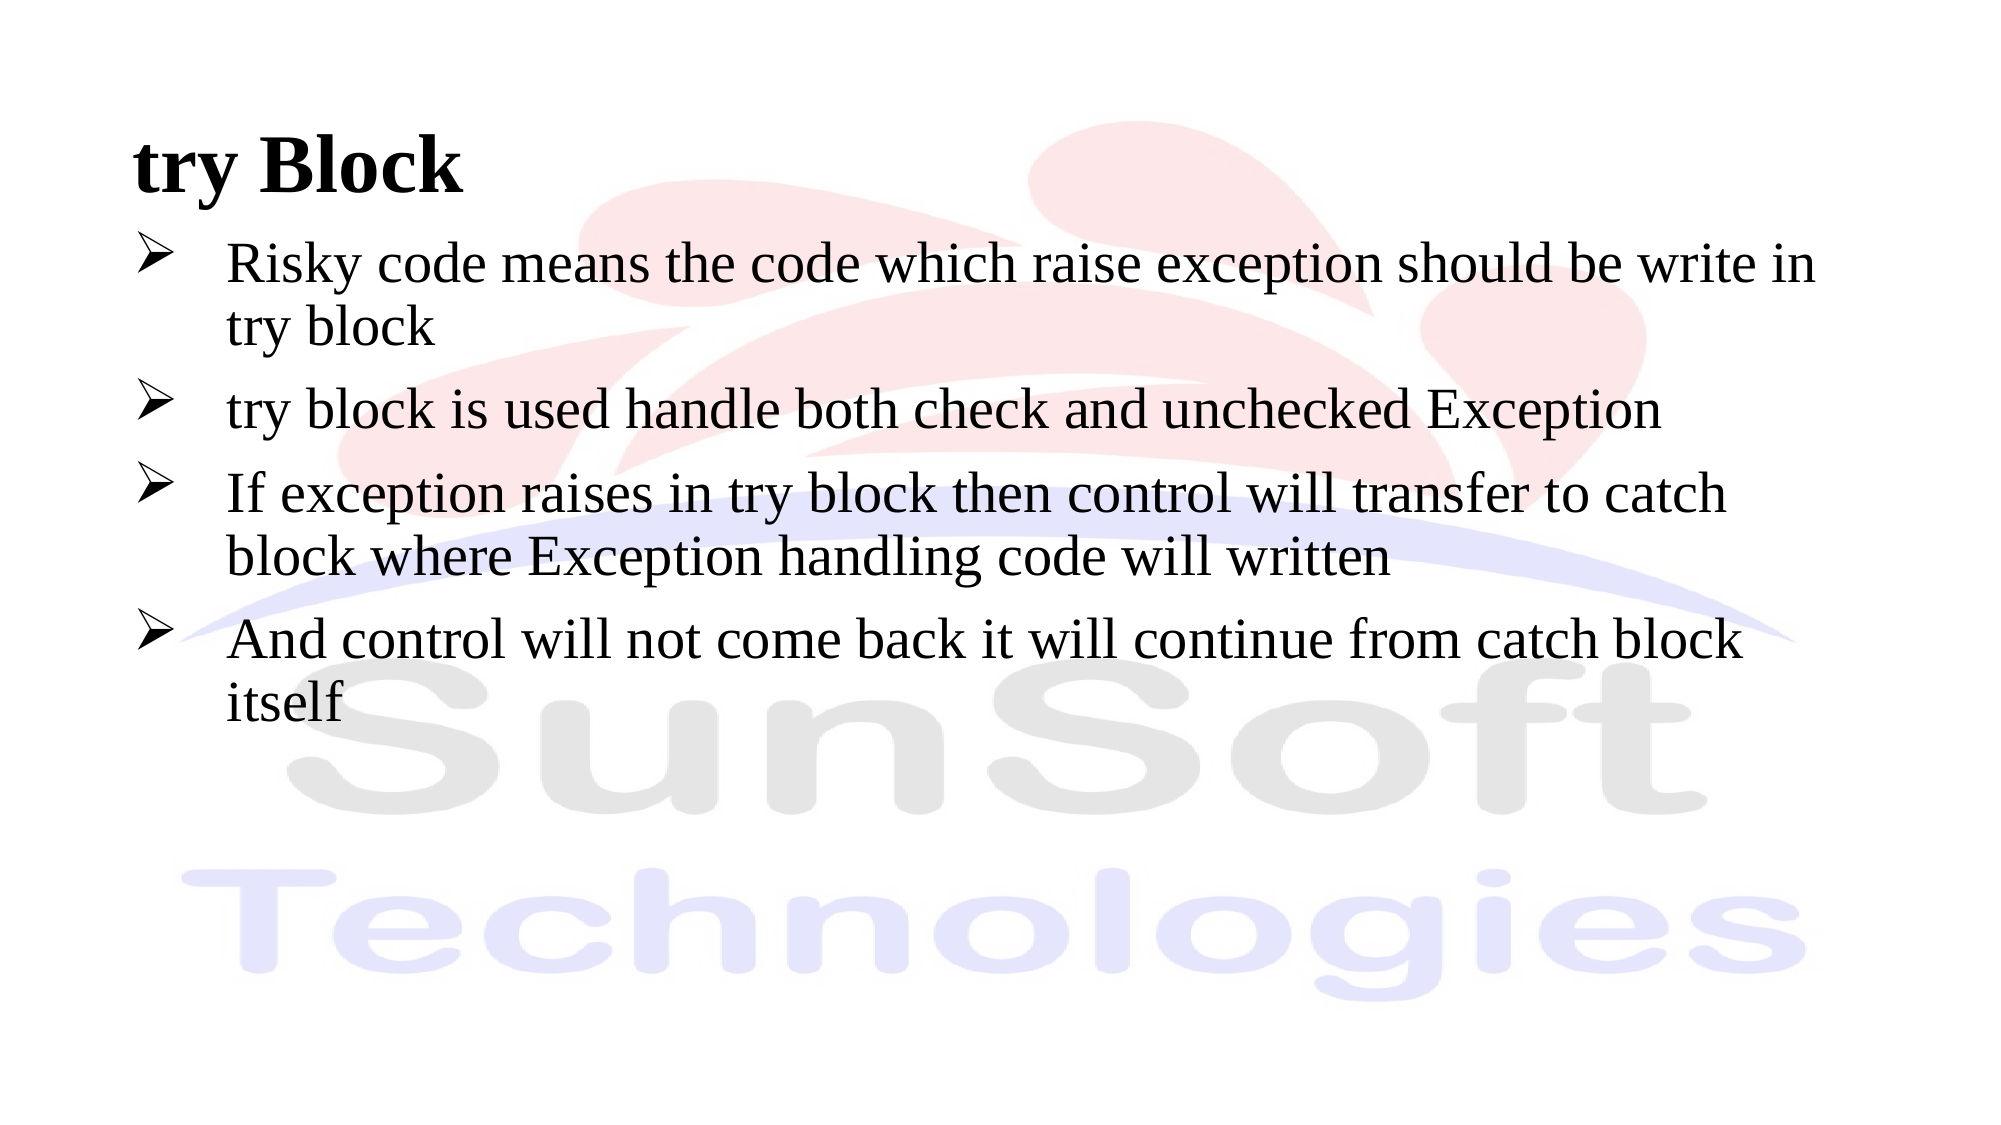

try Block
Risky code means the code which raise exception should be write in try block
try block is used handle both check and unchecked Exception
If exception raises in try block then control will transfer to catch block where Exception handling code will written
And control will not come back it will continue from catch block itself